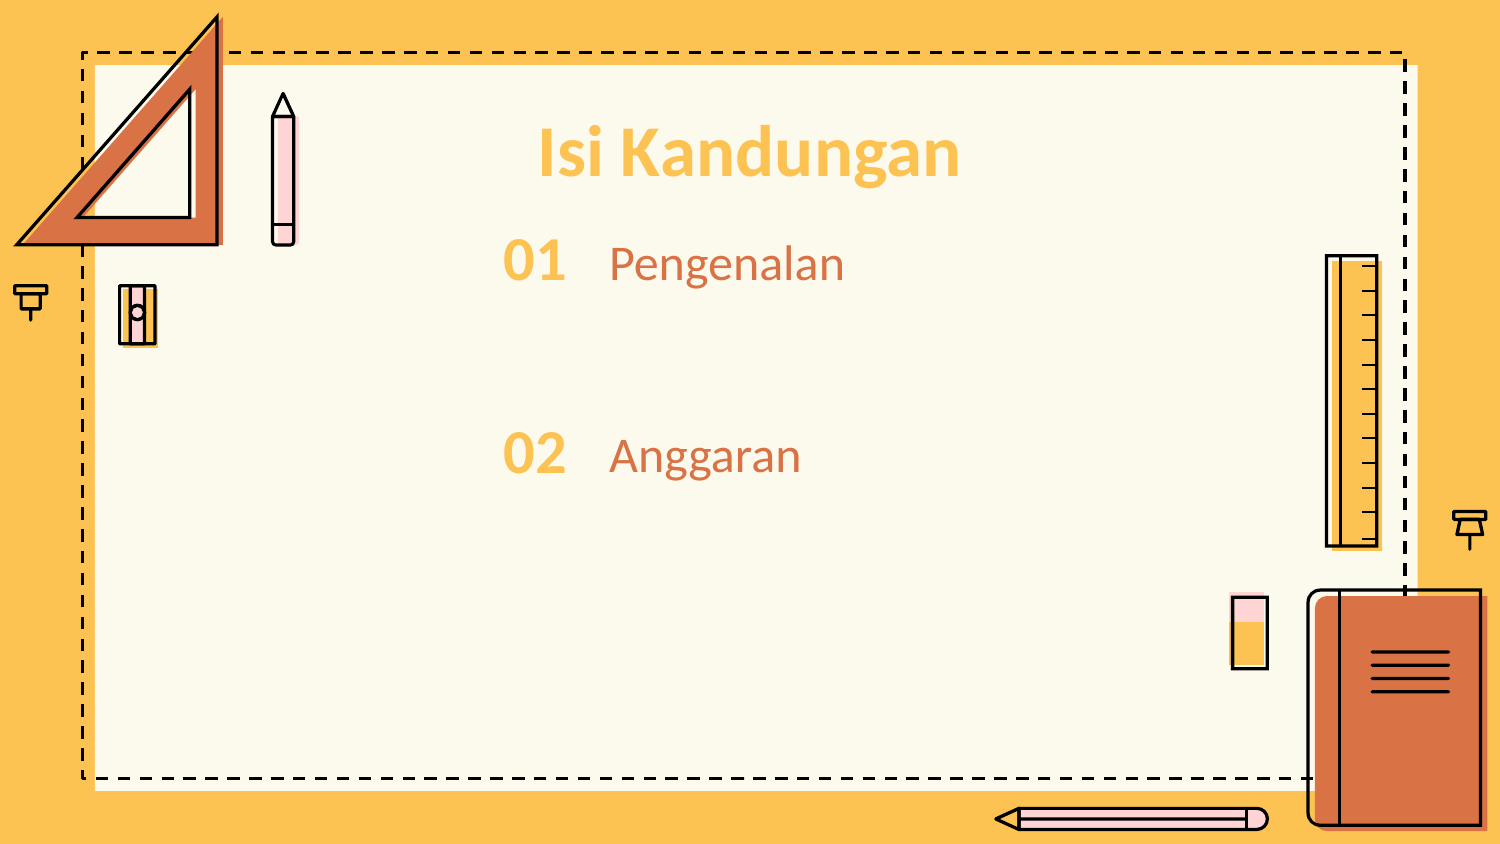

Isi Kandungan

01
# Pengenalan

02
Anggaran